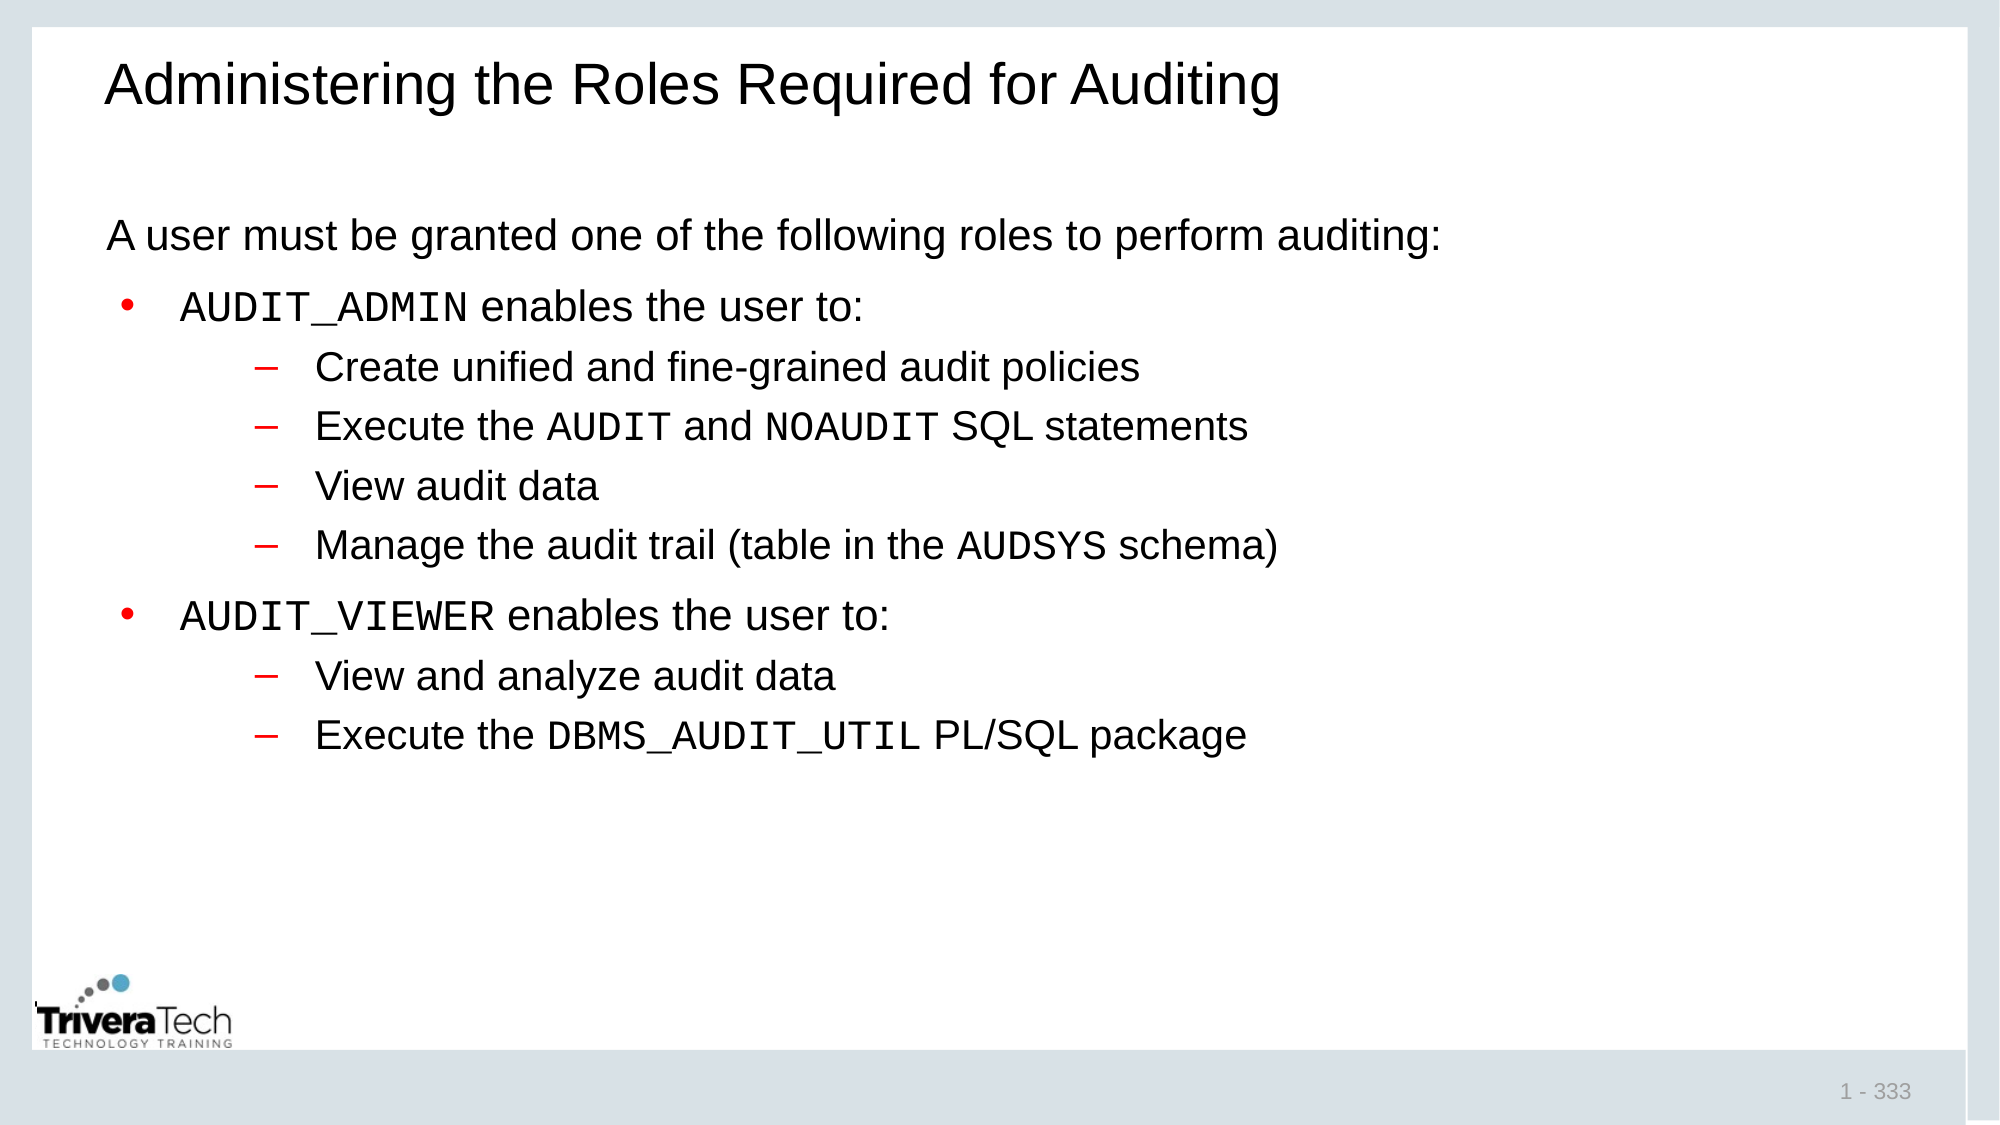

# Administering the Roles Required for Auditing
A user must be granted one of the following roles to perform auditing:
AUDIT_ADMIN enables the user to:
Create unified and fine-grained audit policies
Execute the AUDIT and NOAUDIT SQL statements
View audit data
Manage the audit trail (table in the AUDSYS schema)
AUDIT_VIEWER enables the user to:
View and analyze audit data
Execute the DBMS_AUDIT_UTIL PL/SQL package